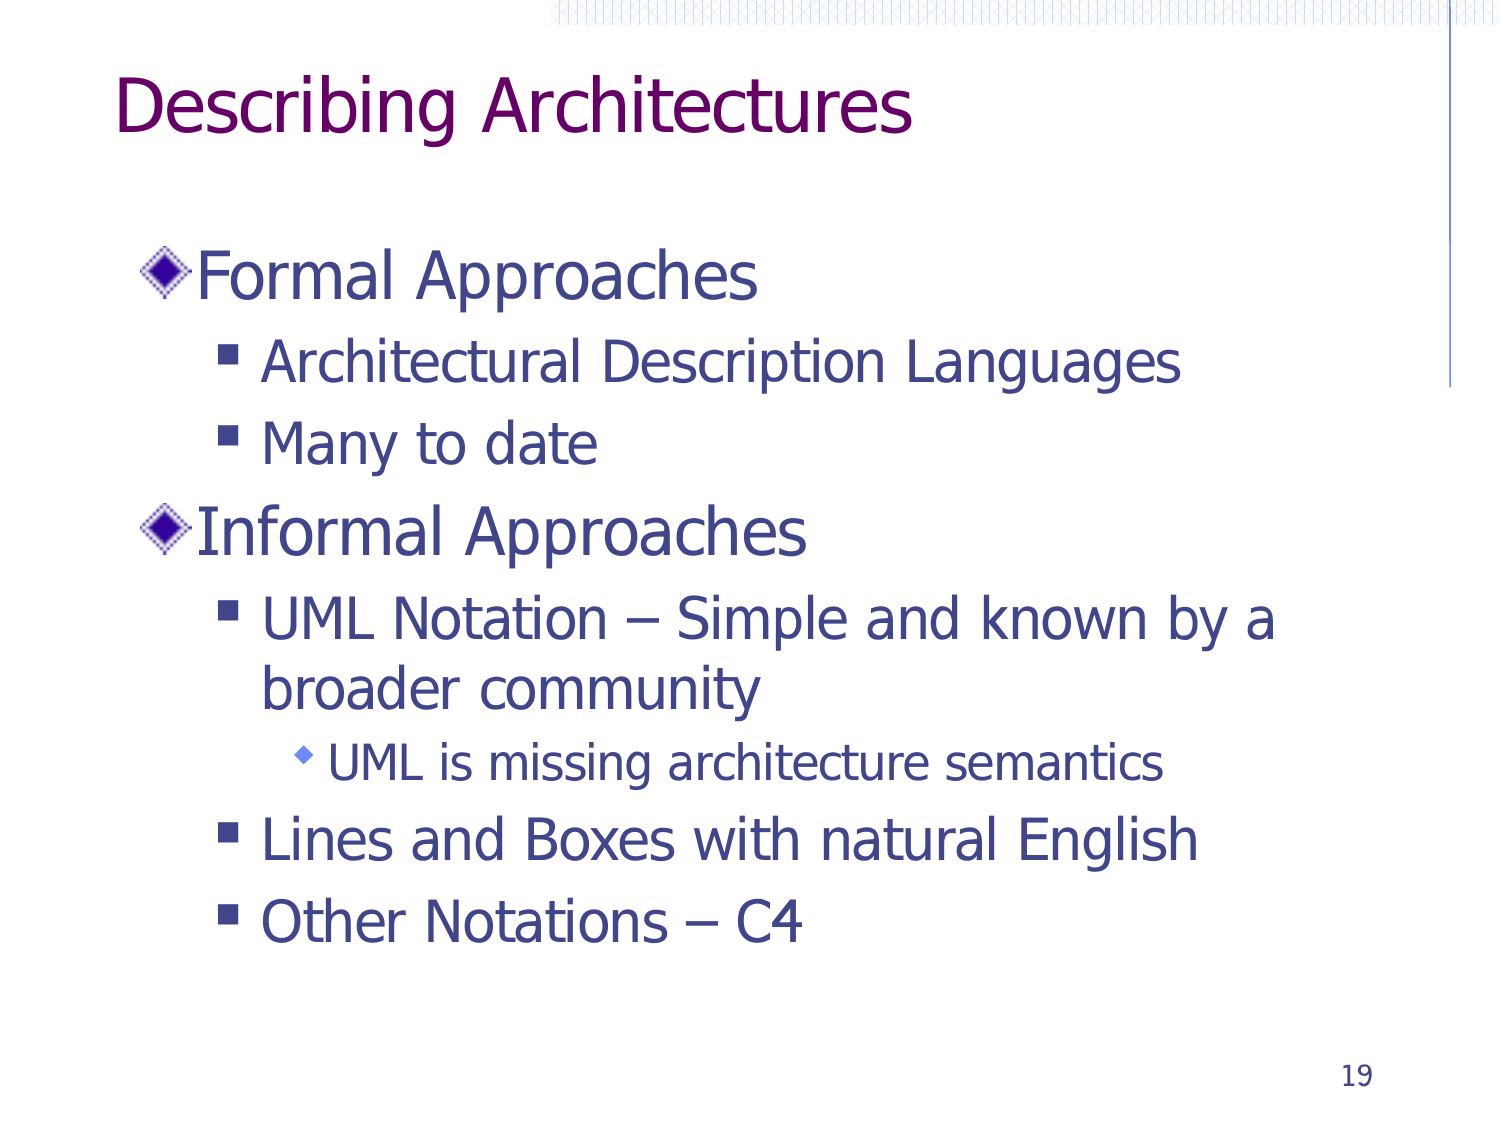

# Describing Architectures
Formal Approaches
Architectural Description Languages
Many to date
Informal Approaches
UML Notation – Simple and known by a broader community
UML is missing architecture semantics
Lines and Boxes with natural English
Other Notations – C4
19